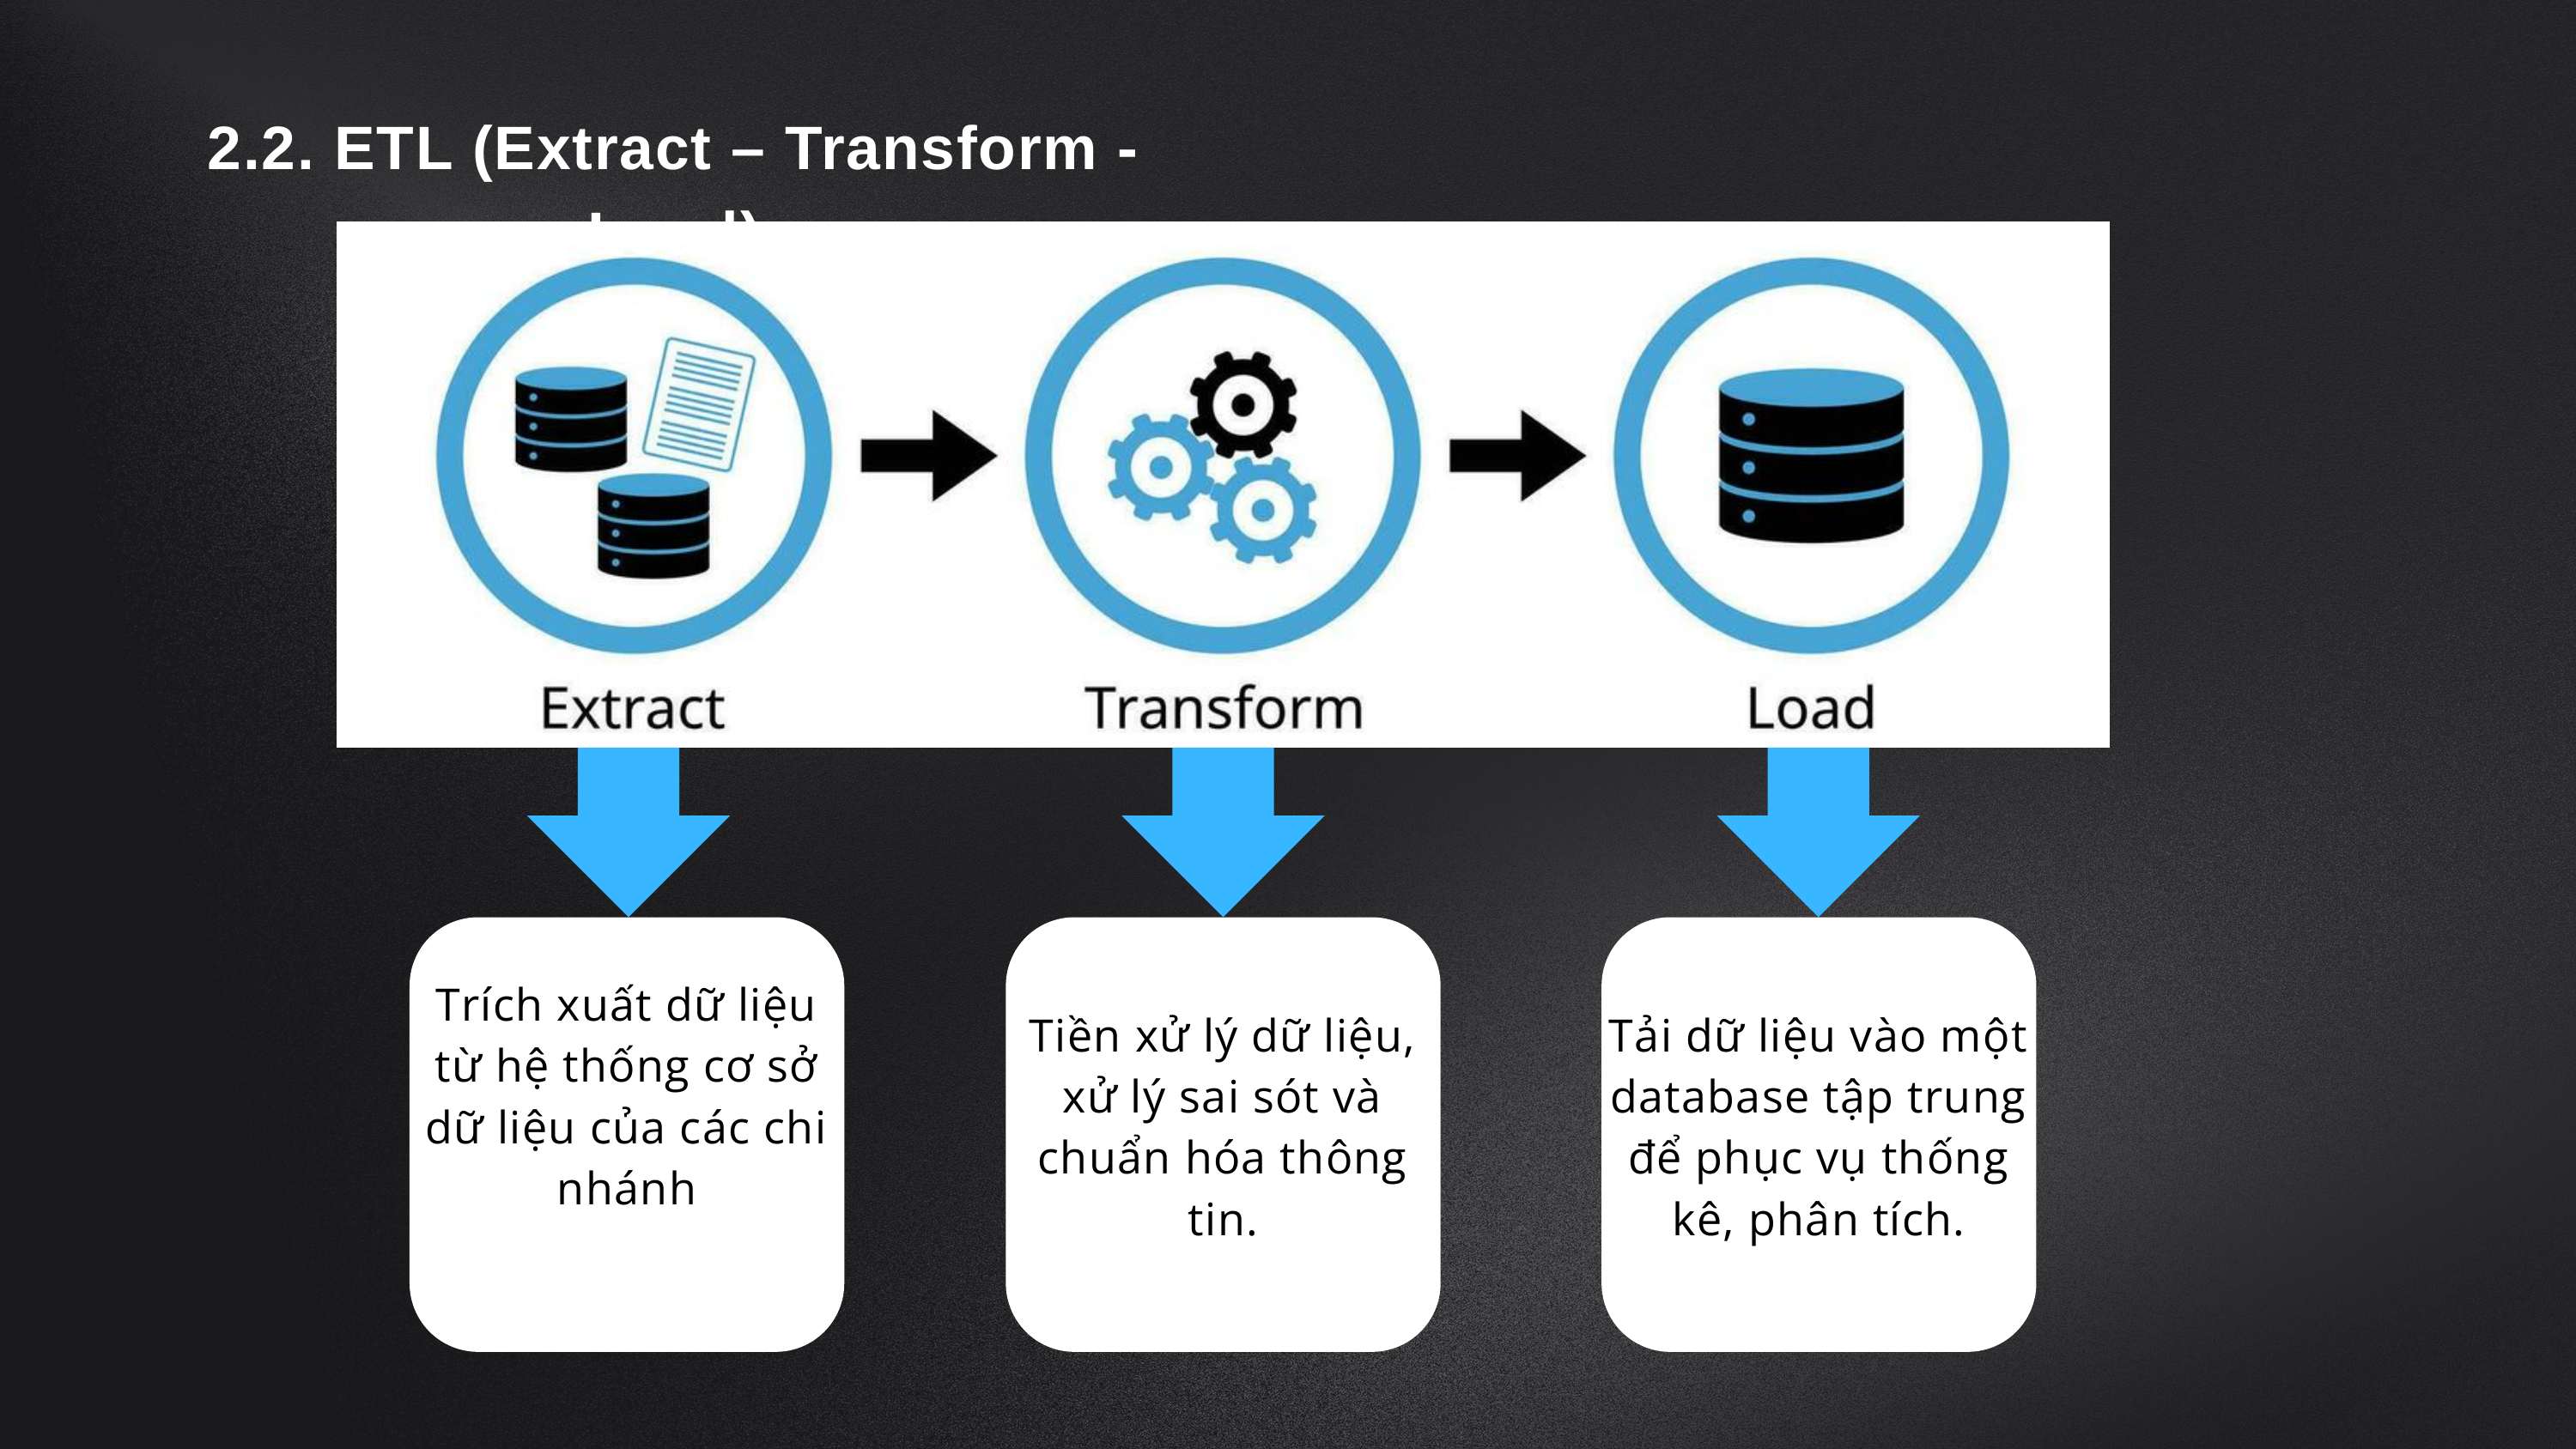

2.2. ETL (Extract – Transform - Load)

Trích xuất dữ liệu từ hệ thống cơ sở dữ liệu của các chi nhánh

Tiền xử lý dữ liệu, xử lý sai sót và chuẩn hóa thông tin.

Tải dữ liệu vào một database tập trung để phục vụ thống kê, phân tích.